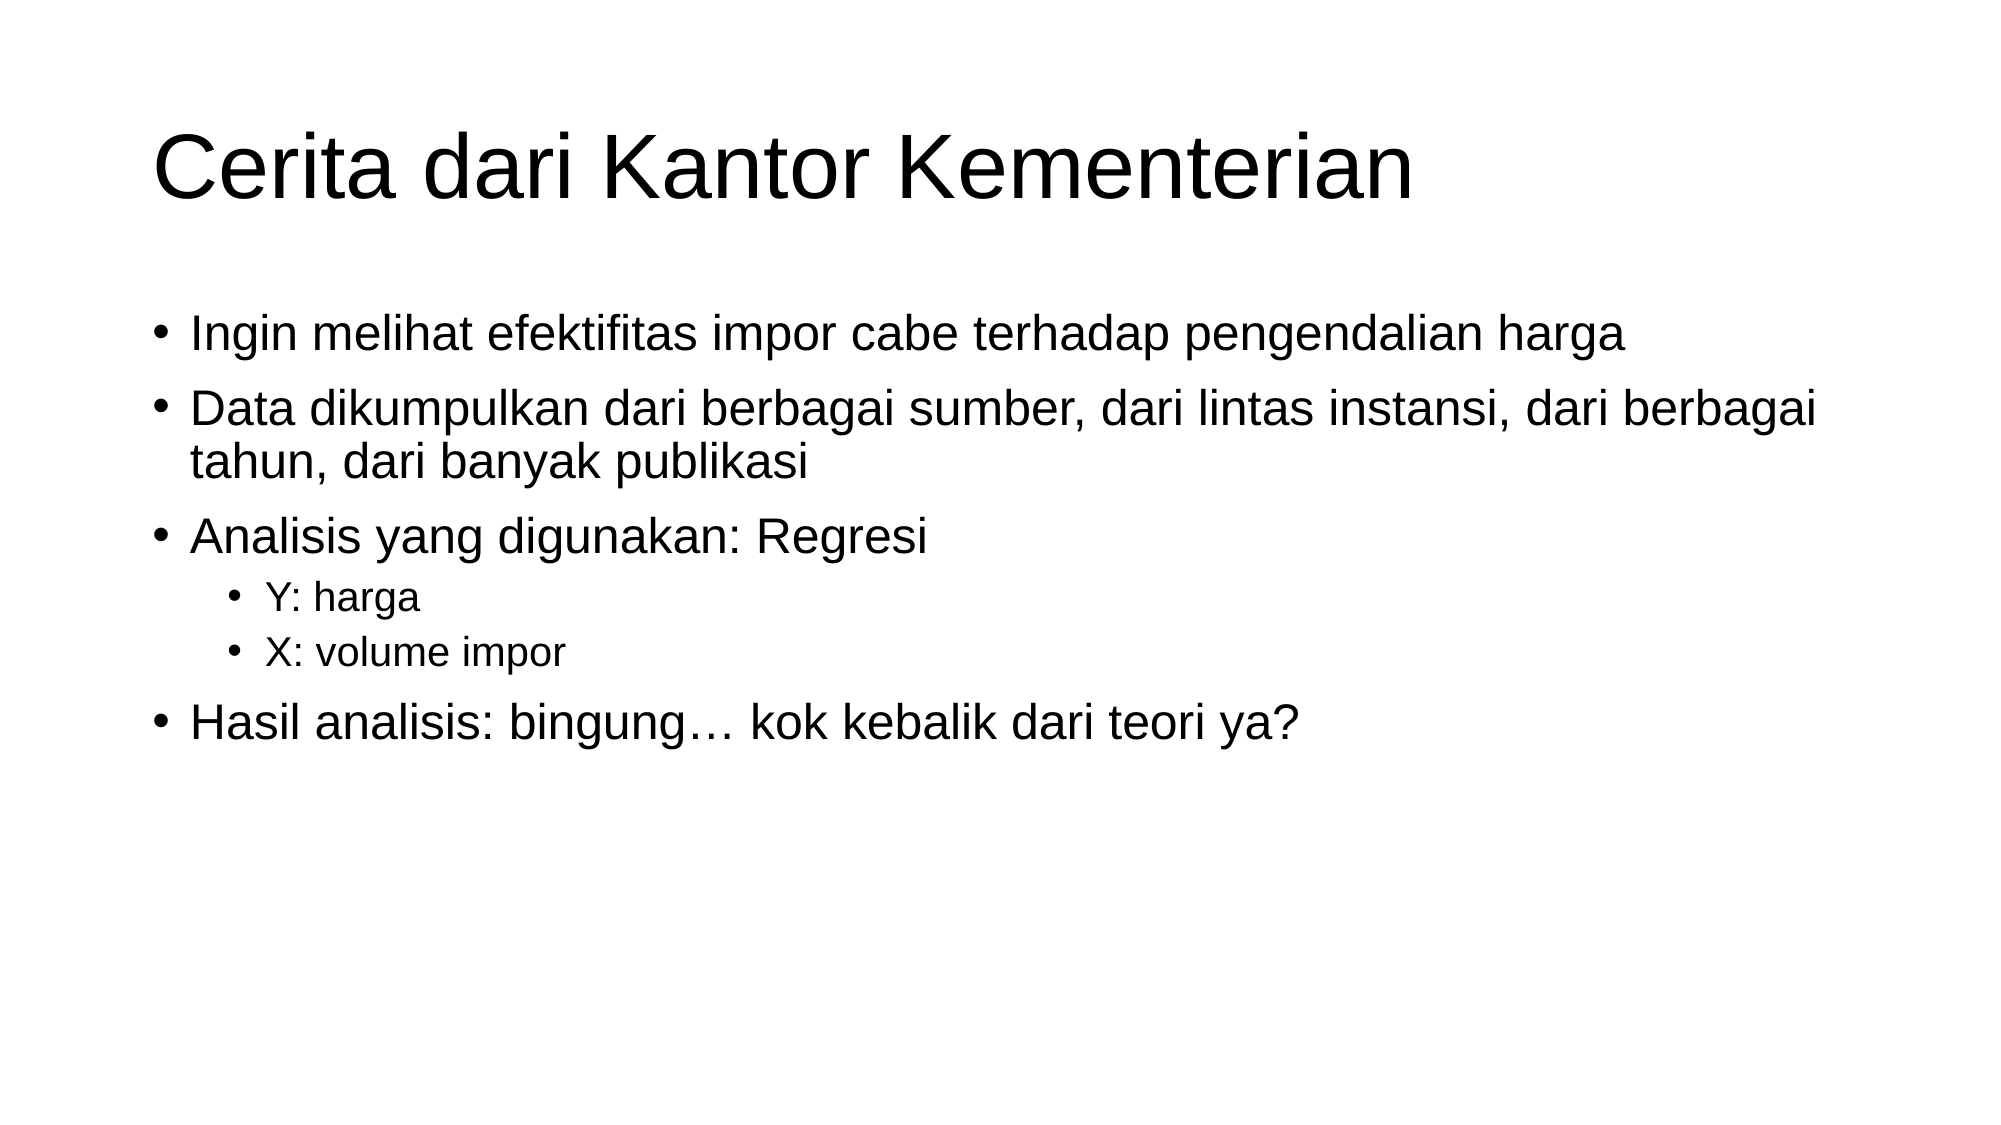

# Cerita dari Kantor Kementerian
Ingin melihat efektifitas impor cabe terhadap pengendalian harga
Data dikumpulkan dari berbagai sumber, dari lintas instansi, dari berbagai tahun, dari banyak publikasi
Analisis yang digunakan: Regresi
Y: harga
X: volume impor
Hasil analisis: bingung… kok kebalik dari teori ya?